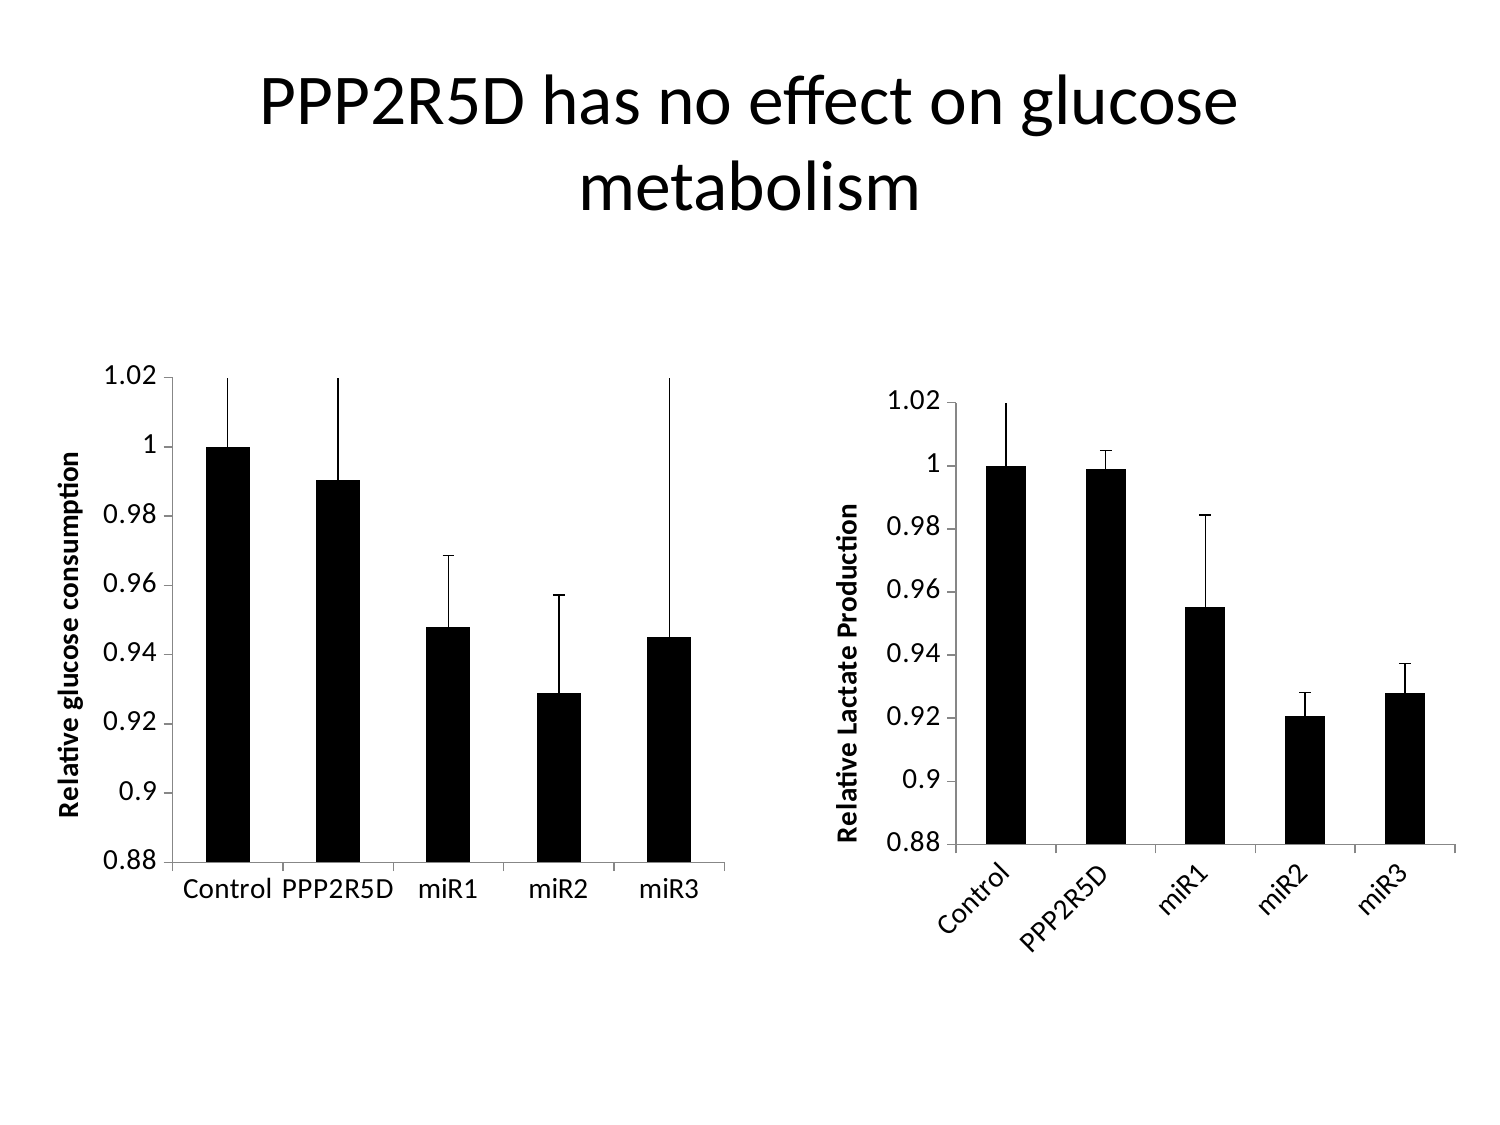

# PPP2R5D has no effect on glucose metabolism

### Chart

| Category |  |
|---|---|
| Control | 1.0 |
| PPP2R5D | 0.990468833899417 |
| miR1 | 0.947950693535793 |
| miR2 | 0.928979921995299 |
| miR3 | 0.944970908118124 |

### Chart

| Category |  |
|---|---|
| Control | 1.0 |
| PPP2R5D | 0.998924344142948 |
| miR1 | 0.955342426214265 |
| miR2 | 0.920714548234775 |
| miR3 | 0.927978930256146 |